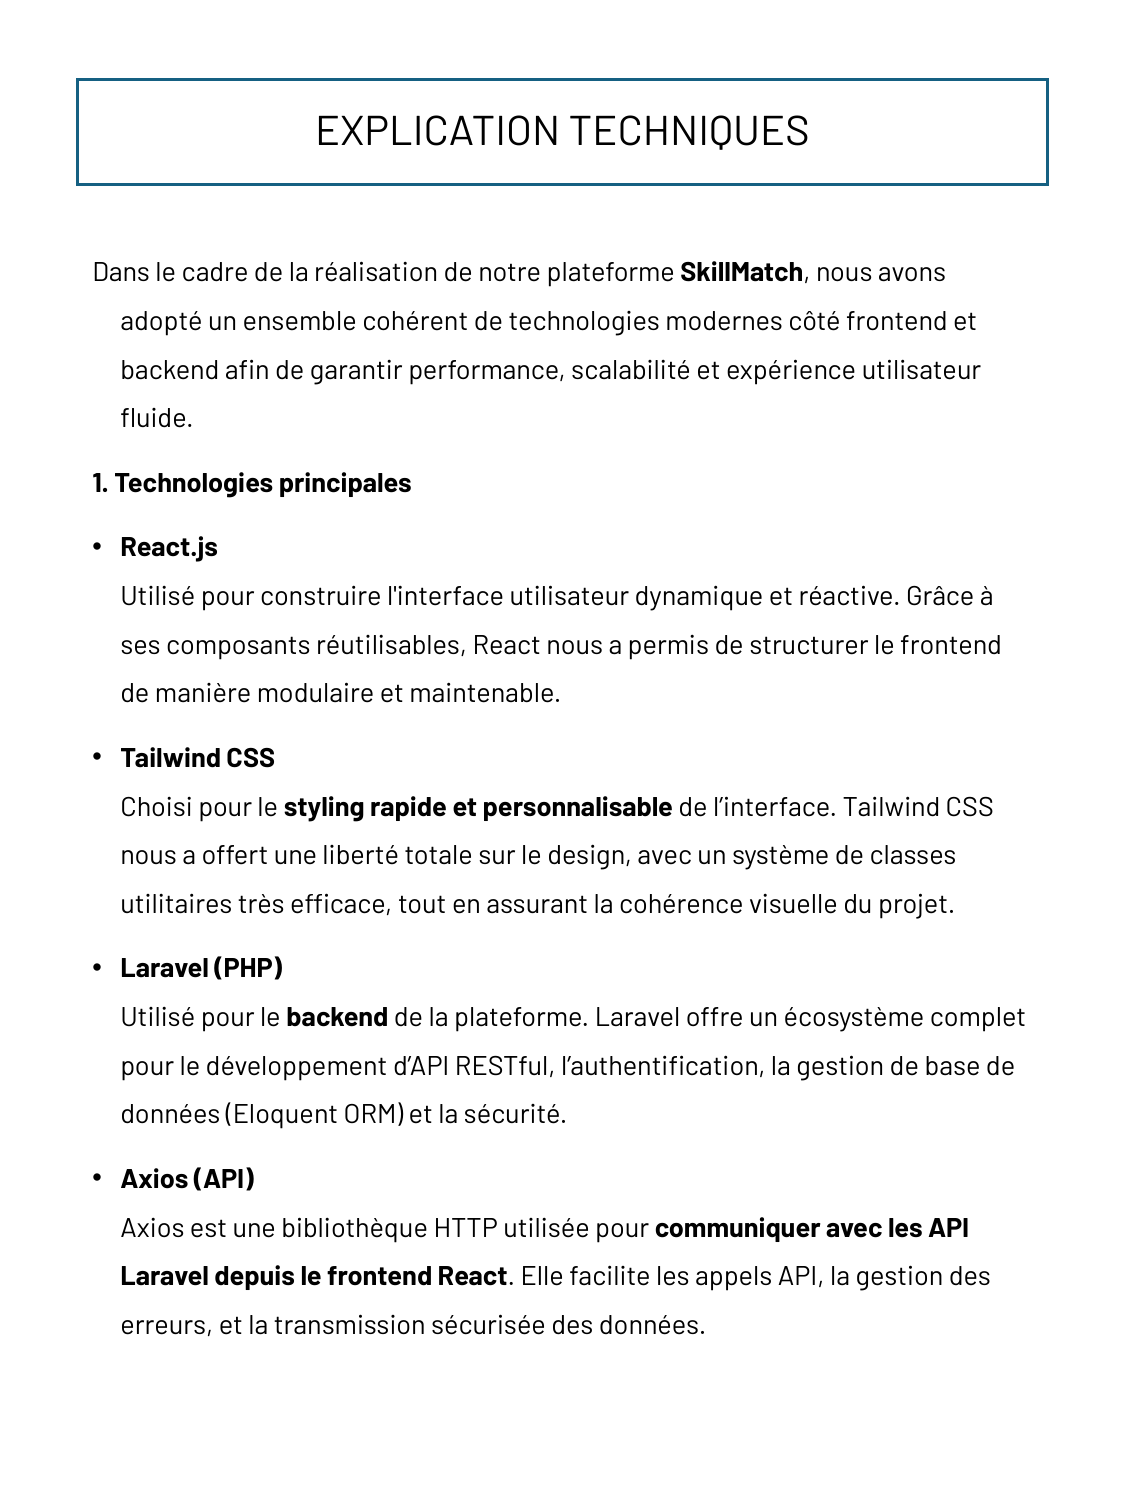

# EXPLICATION TECHNIQUES
Dans le cadre de la réalisation de notre plateforme SkillMatch, nous avons adopté un ensemble cohérent de technologies modernes côté frontend et backend afin de garantir performance, scalabilité et expérience utilisateur fluide.
1. Technologies principales
React.js
Utilisé pour construire l'interface utilisateur dynamique et réactive. Grâce à ses composants réutilisables, React nous a permis de structurer le frontend de manière modulaire et maintenable.
Tailwind CSS
Choisi pour le styling rapide et personnalisable de l’interface. Tailwind CSS nous a offert une liberté totale sur le design, avec un système de classes utilitaires très efficace, tout en assurant la cohérence visuelle du projet.
Laravel (PHP)
Utilisé pour le backend de la plateforme. Laravel offre un écosystème complet pour le développement d’API RESTful, l’authentification, la gestion de base de données (Eloquent ORM) et la sécurité.
Axios (API)
Axios est une bibliothèque HTTP utilisée pour communiquer avec les API Laravel depuis le frontend React. Elle facilite les appels API, la gestion des erreurs, et la transmission sécurisée des données.